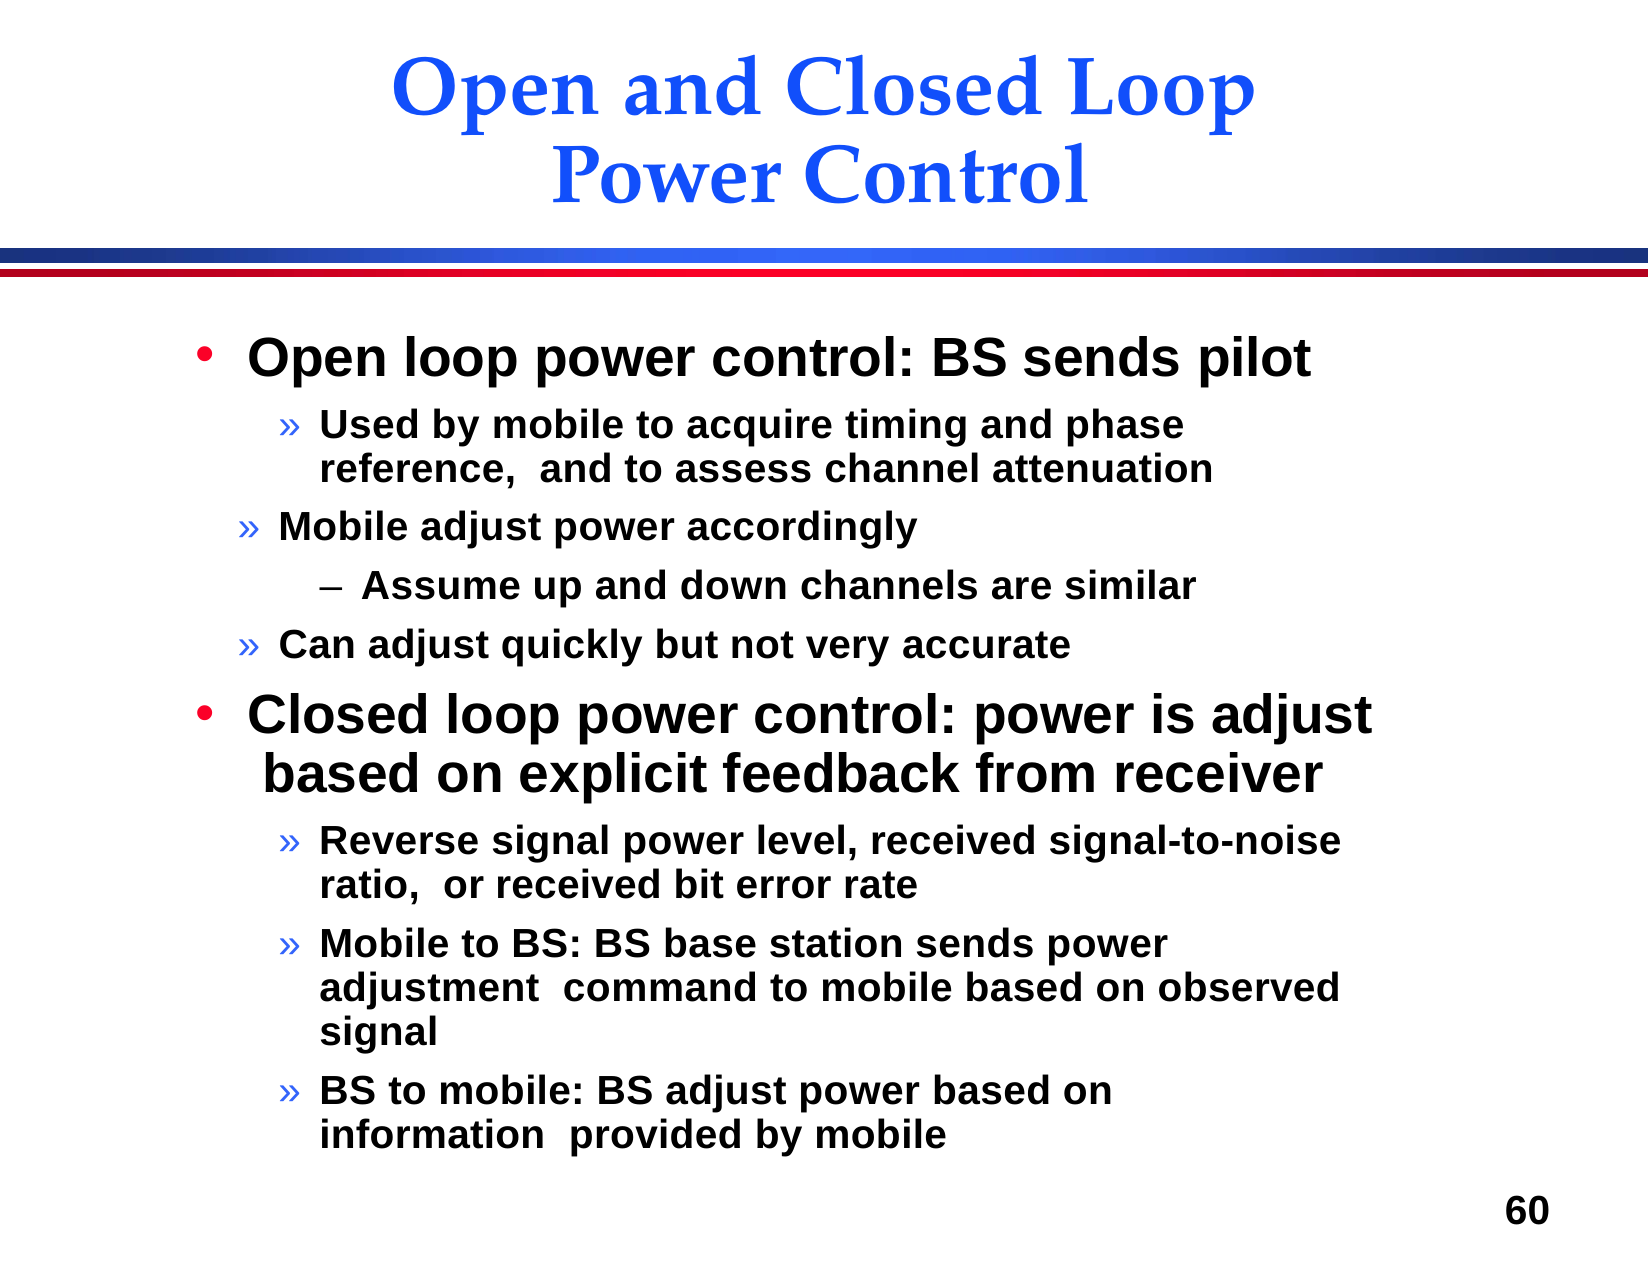

# Open and Closed Loop  Power Control
Open loop power control: BS sends pilot
» Used by mobile to acquire timing and phase reference,  and to assess channel attenuation
» Mobile adjust power accordingly
– Assume up and down channels are similar
» Can adjust quickly but not very accurate
Closed loop power control: power is adjust  based on explicit feedback from receiver
» Reverse signal power level, received signal-to-noise ratio,  or received bit error rate
» Mobile to BS: BS base station sends power adjustment  command to mobile based on observed signal
» BS to mobile: BS adjust power based on information  provided by mobile
60